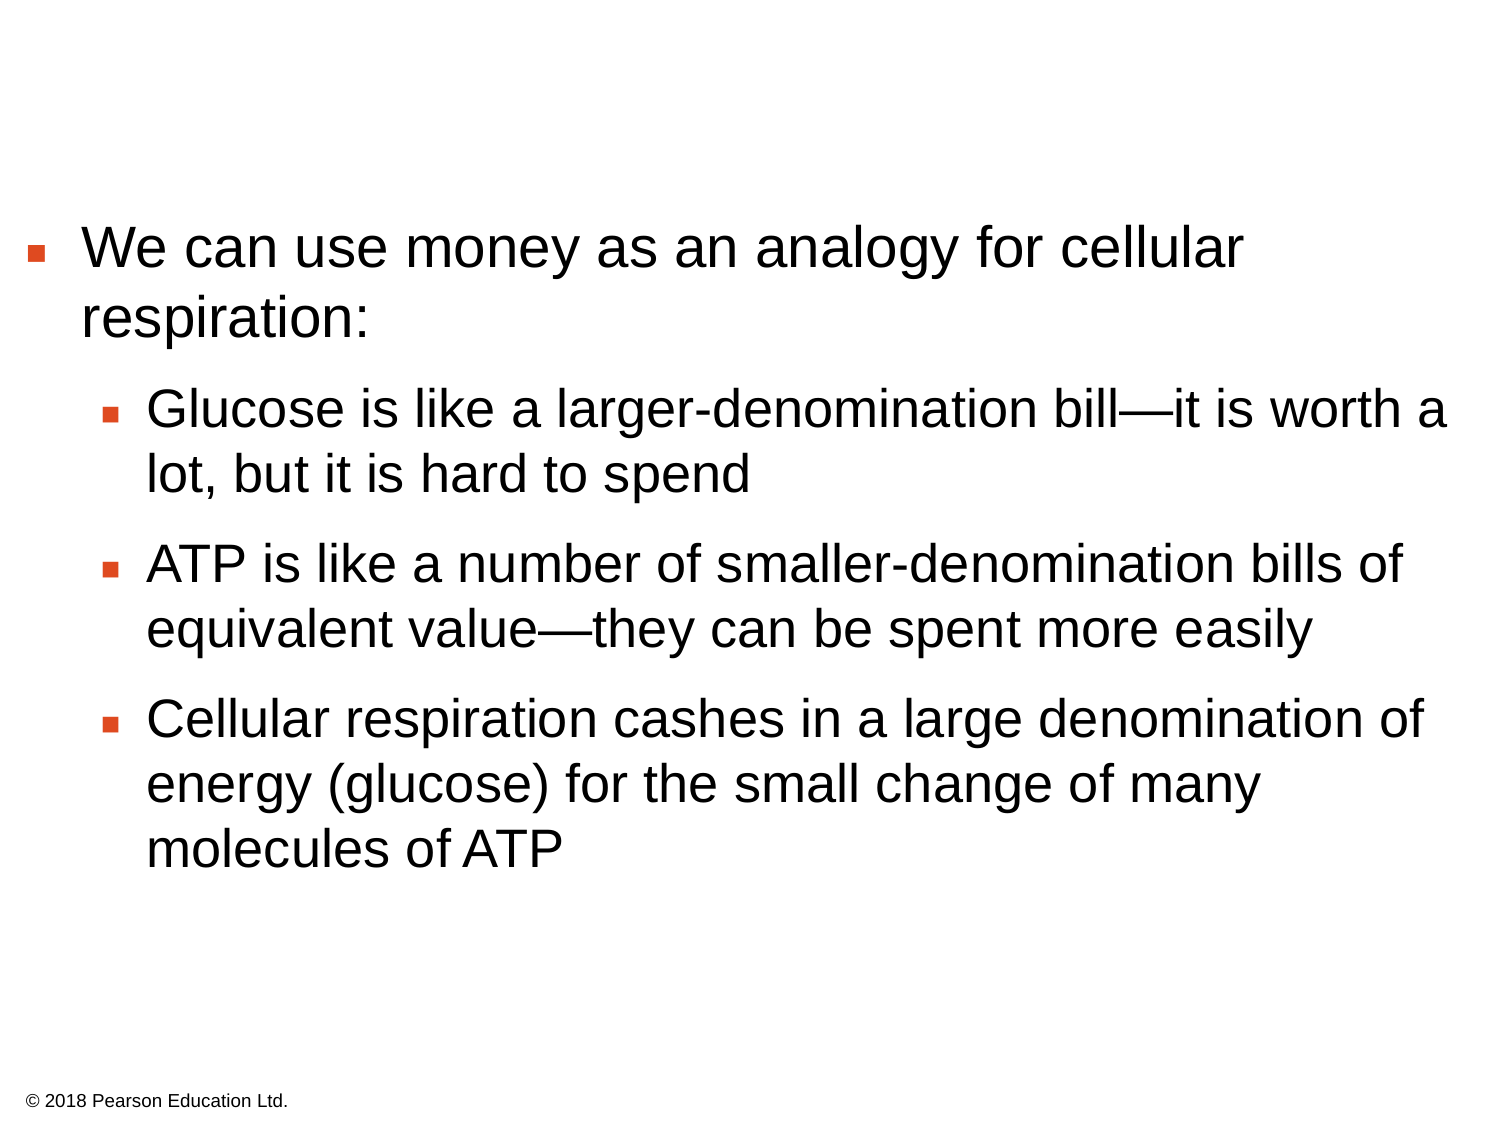

We can use money as an analogy for cellular respiration:
Glucose is like a larger-denomination bill—it is worth a lot, but it is hard to spend
ATP is like a number of smaller-denomination bills of equivalent value—they can be spent more easily
Cellular respiration cashes in a large denomination of energy (glucose) for the small change of many molecules of ATP

© 2018 Pearson Education Ltd.